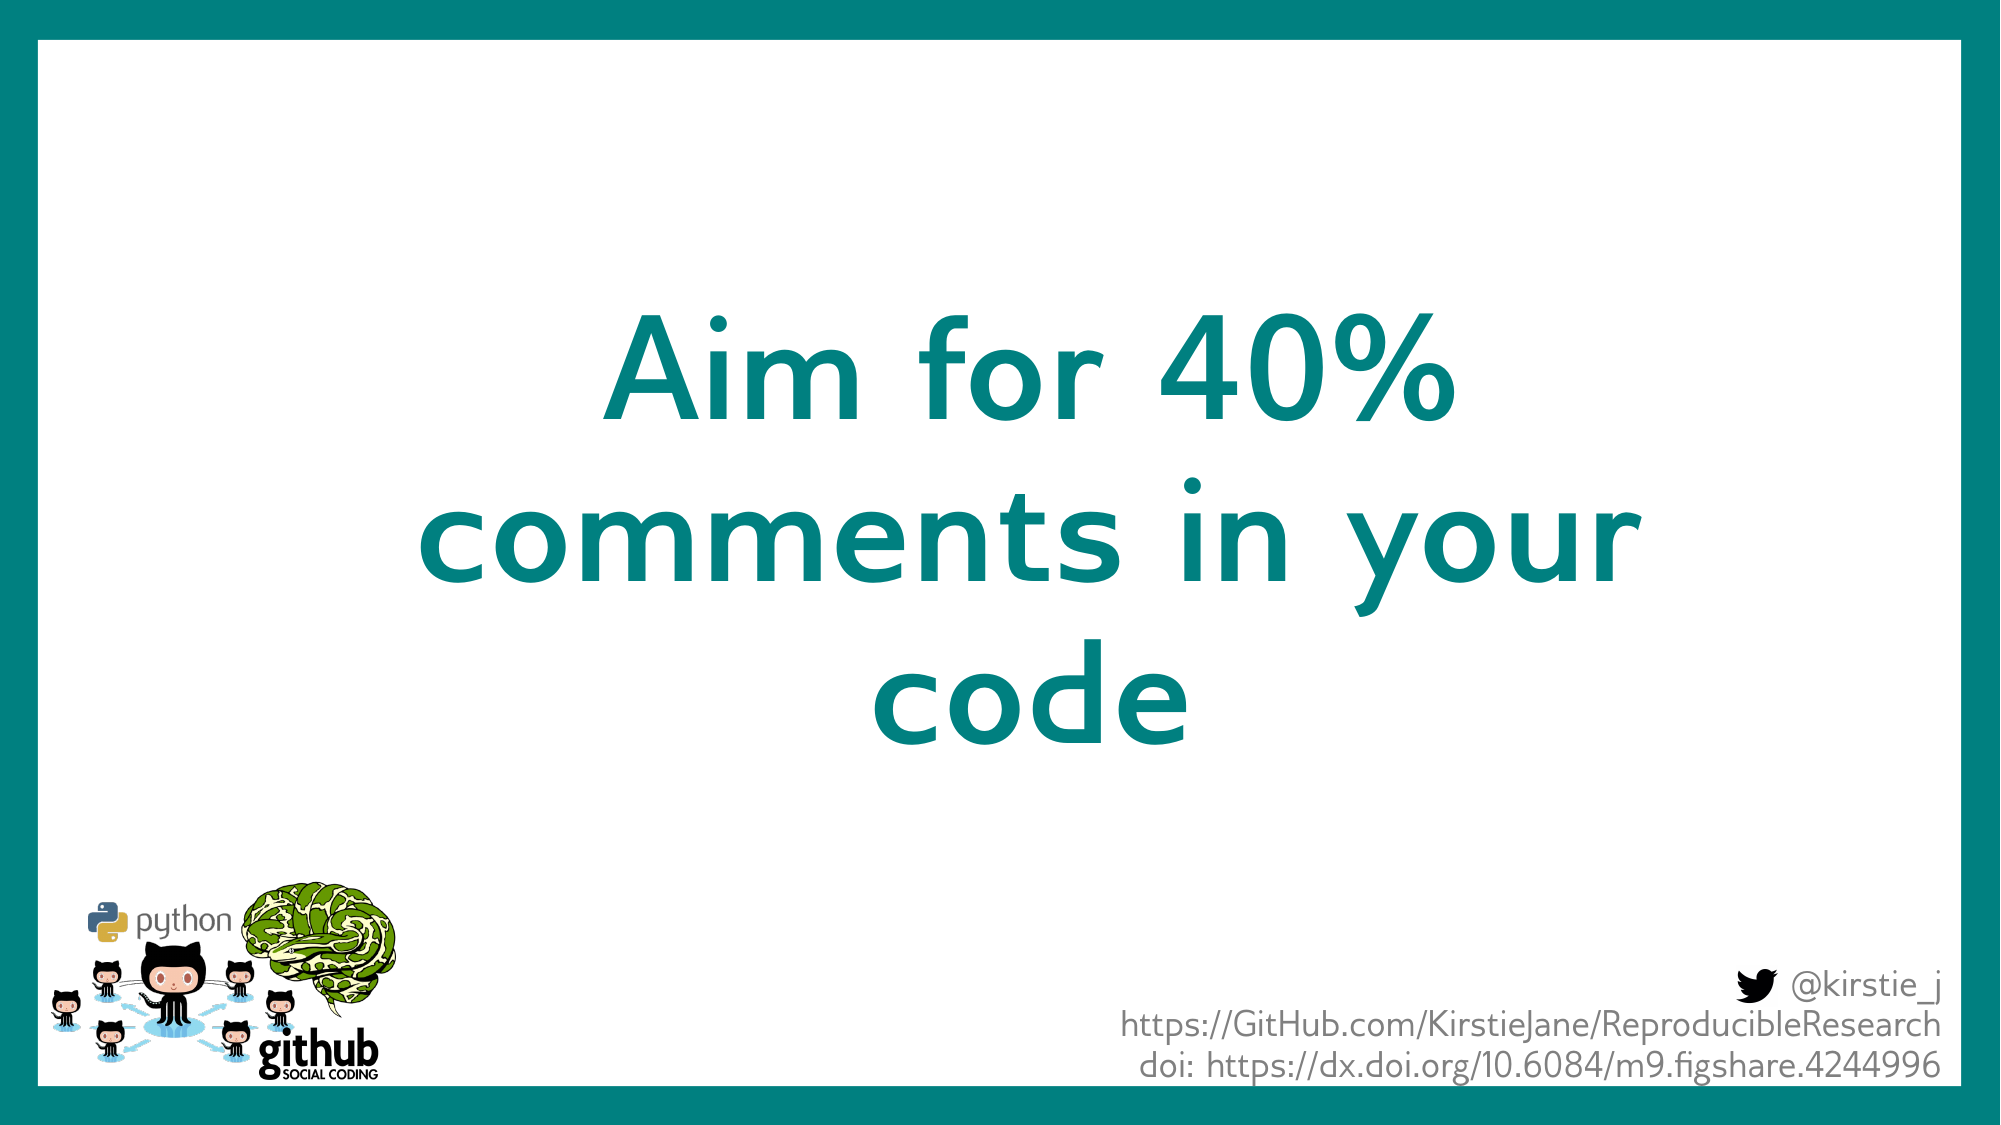

Aim for 40% comments in your code